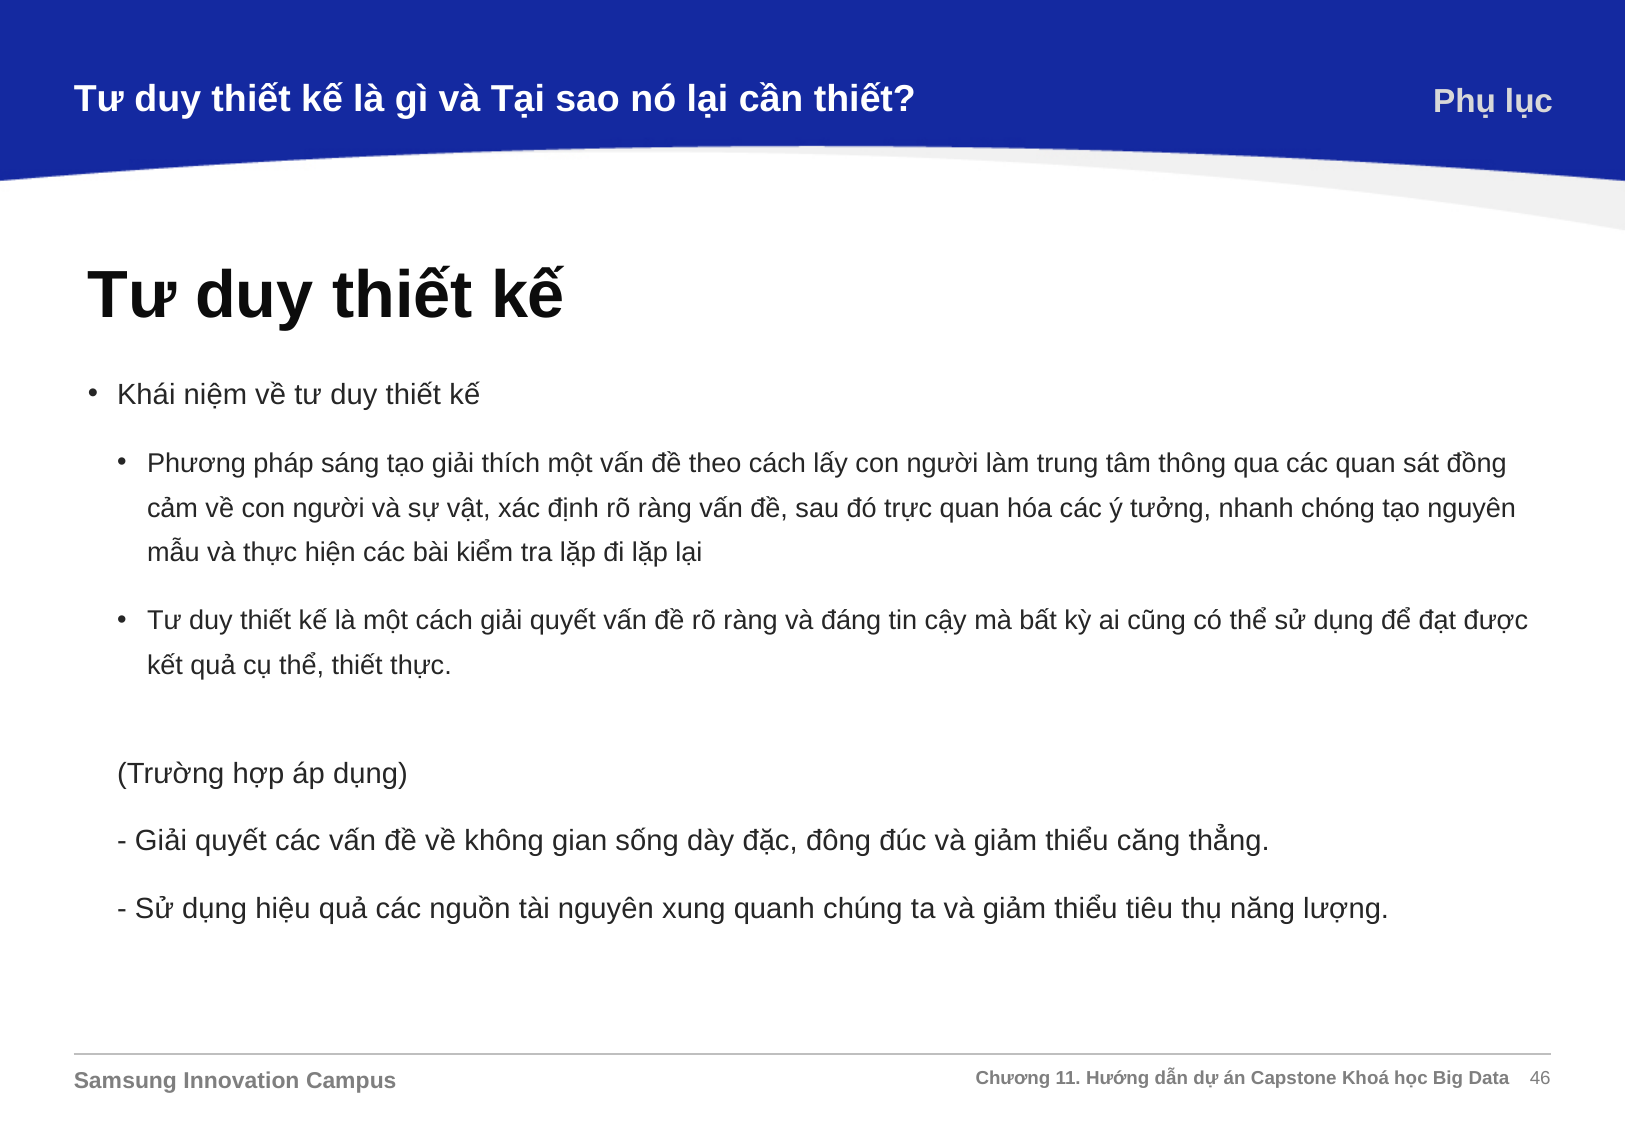

Tư duy thiết kế là gì và Tại sao nó lại cần thiết?
Phụ lục
Tư duy thiết kế
Khái niệm về tư duy thiết kế
Phương pháp sáng tạo giải thích một vấn đề theo cách lấy con người làm trung tâm thông qua các quan sát đồng cảm về con người và sự vật, xác định rõ ràng vấn đề, sau đó trực quan hóa các ý tưởng, nhanh chóng tạo nguyên mẫu và thực hiện các bài kiểm tra lặp đi lặp lại
Tư duy thiết kế là một cách giải quyết vấn đề rõ ràng và đáng tin cậy mà bất kỳ ai cũng có thể sử dụng để đạt được kết quả cụ thể, thiết thực.
(Trường hợp áp dụng)
- Giải quyết các vấn đề về không gian sống dày đặc, đông đúc và giảm thiểu căng thẳng.
- Sử dụng hiệu quả các nguồn tài nguyên xung quanh chúng ta và giảm thiểu tiêu thụ năng lượng.